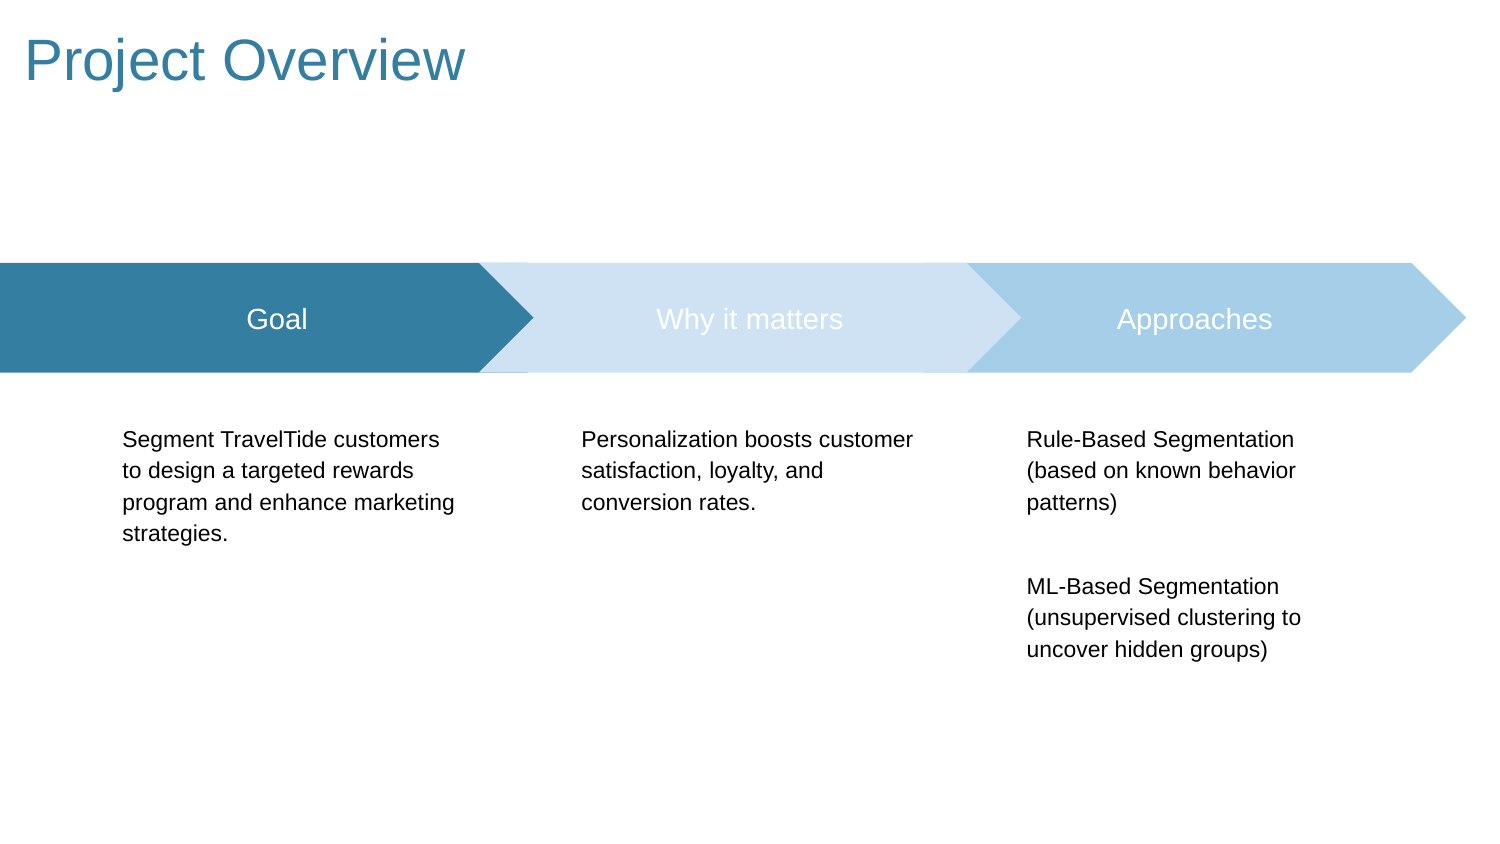

Project Overview
Why it matters
Personalization boosts customer satisfaction, loyalty, and conversion rates.

Approaches
Rule-Based Segmentation (based on known behavior patterns)
ML-Based Segmentation (unsupervised clustering to uncover hidden groups)
Goal
Segment TravelTide customers to design a targeted rewards program and enhance marketing strategies.